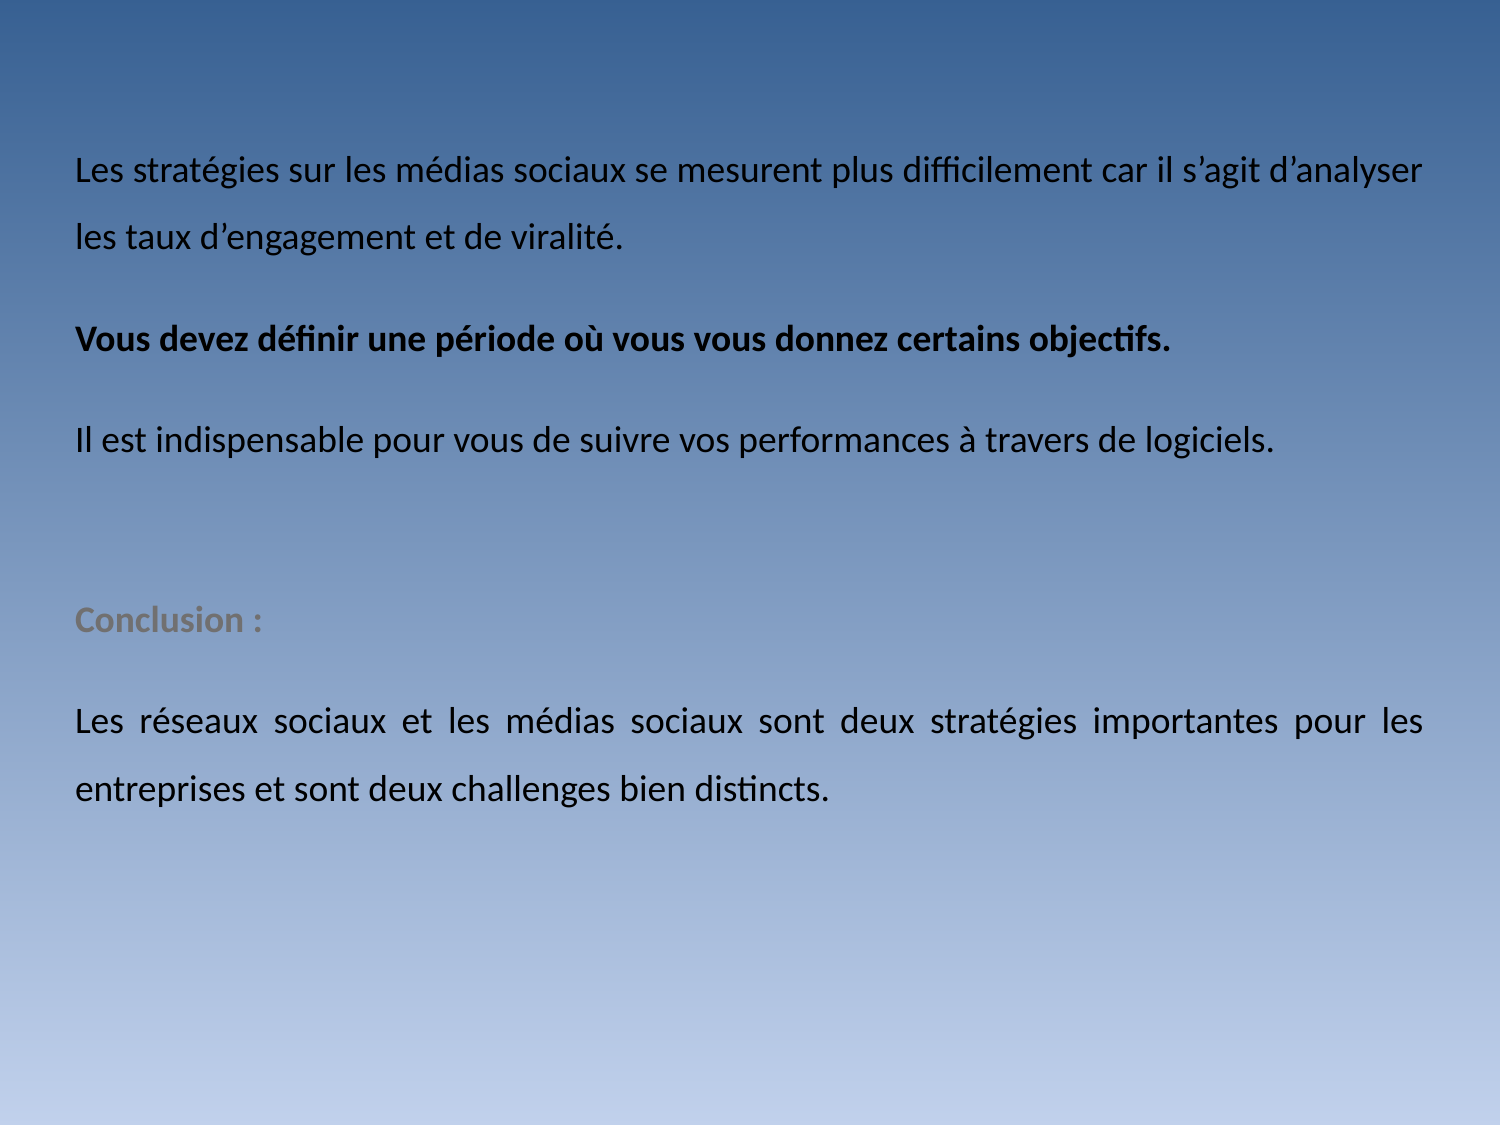

Les stratégies sur les médias sociaux se mesurent plus difficilement car il s’agit d’analyser les taux d’engagement et de viralité.

Vous devez définir une période où vous vous donnez certains objectifs.

Il est indispensable pour vous de suivre vos performances à travers de logiciels.
Conclusion :

Les réseaux sociaux et les médias sociaux sont deux stratégies importantes pour les entreprises et sont deux challenges bien distincts.